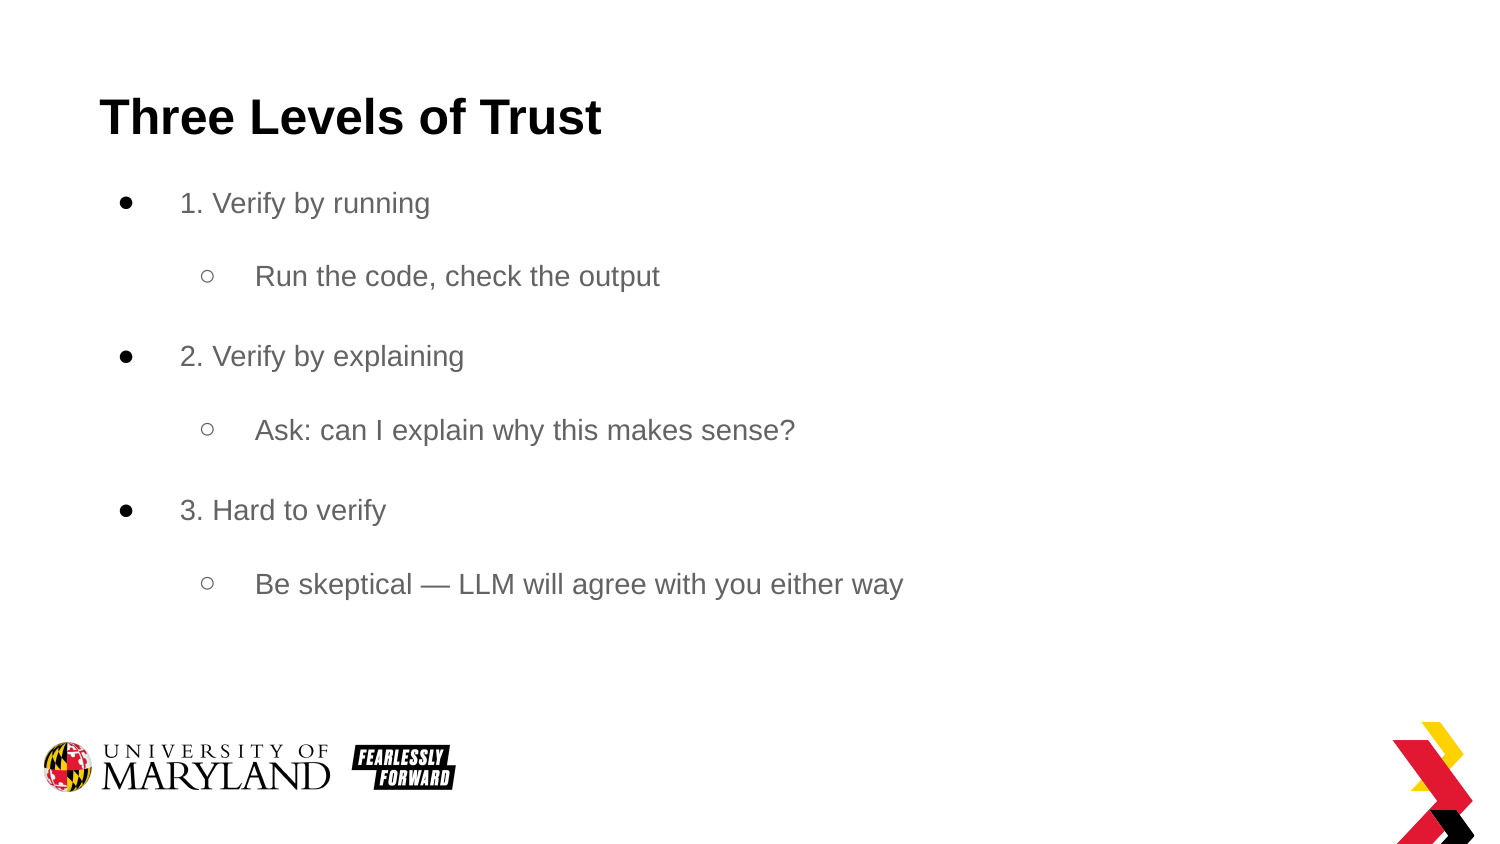

# Three Levels of Trust
1. Verify by running
Run the code, check the output

2. Verify by explaining
Ask: can I explain why this makes sense?

3. Hard to verify
Be skeptical — LLM will agree with you either way